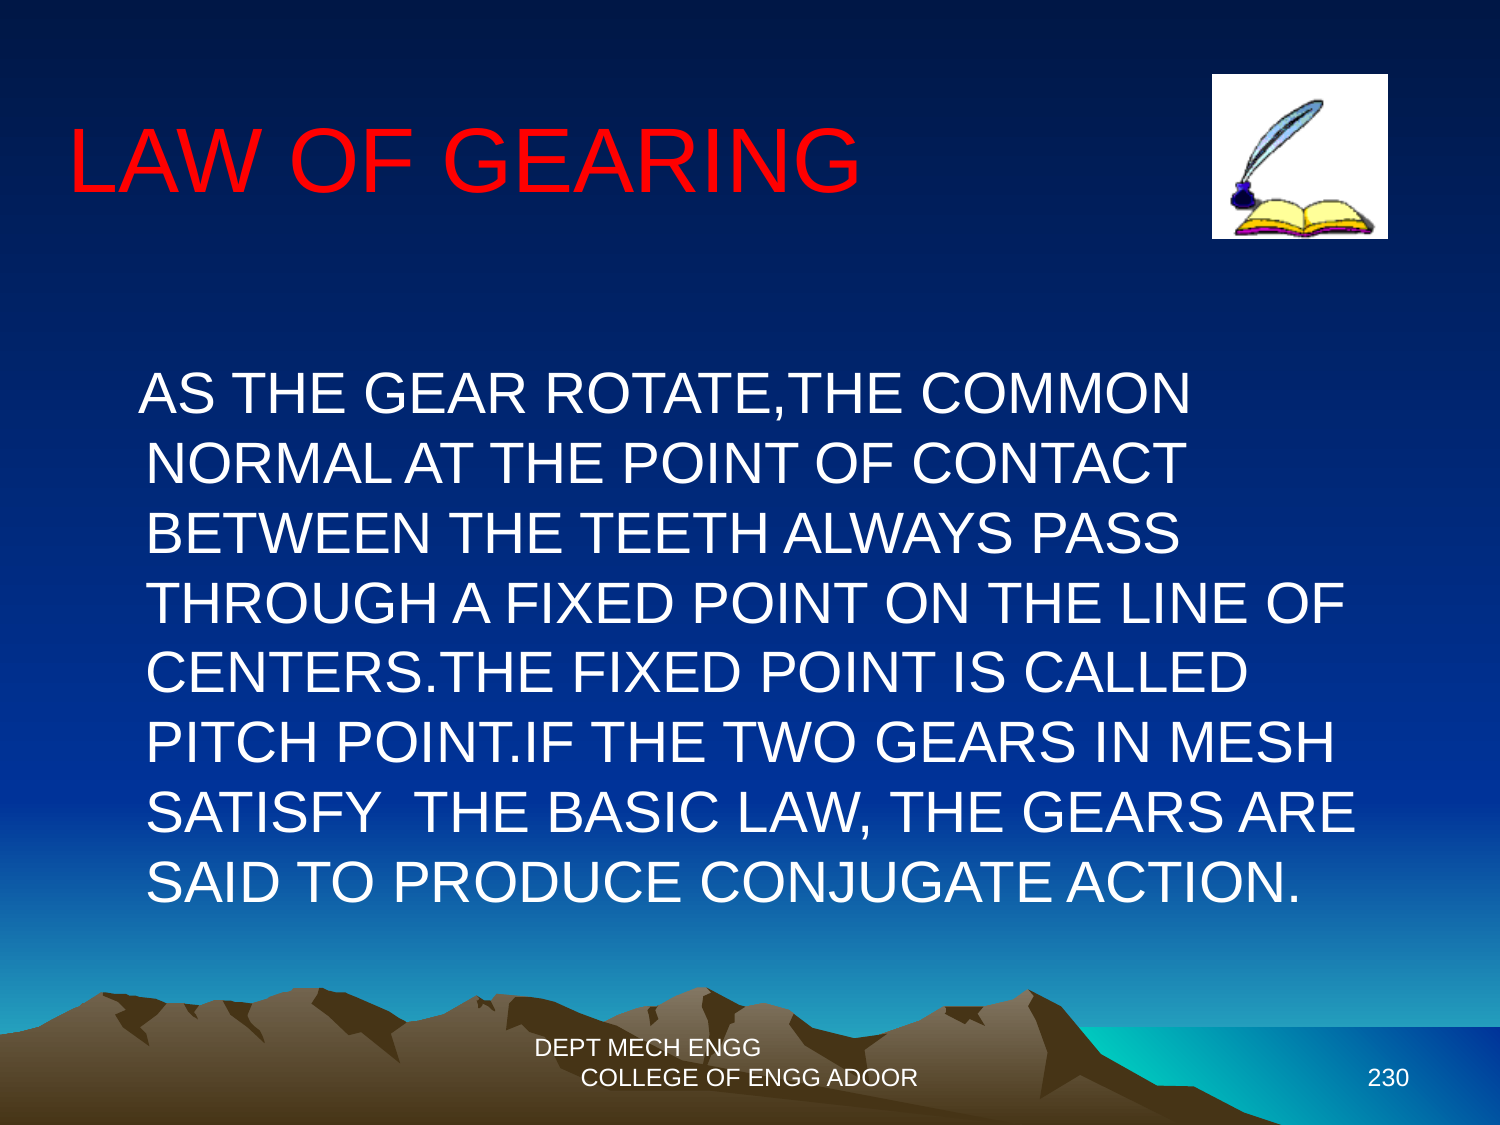

LAW OF GEARING

   AS THE GEAR ROTATE,THE COMMON NORMAL AT THE POINT OF CONTACT BETWEEN THE TEETH ALWAYS PASS THROUGH A FIXED POINT ON THE LINE OF CENTERS.THE FIXED POINT IS CALLED PITCH POINT.IF THE TWO GEARS IN MESH SATISFY  THE BASIC LAW, THE GEARS ARE SAID TO PRODUCE CONJUGATE ACTION.
DEPT MECH ENGG                              COLLEGE OF ENGG ADOOR
230